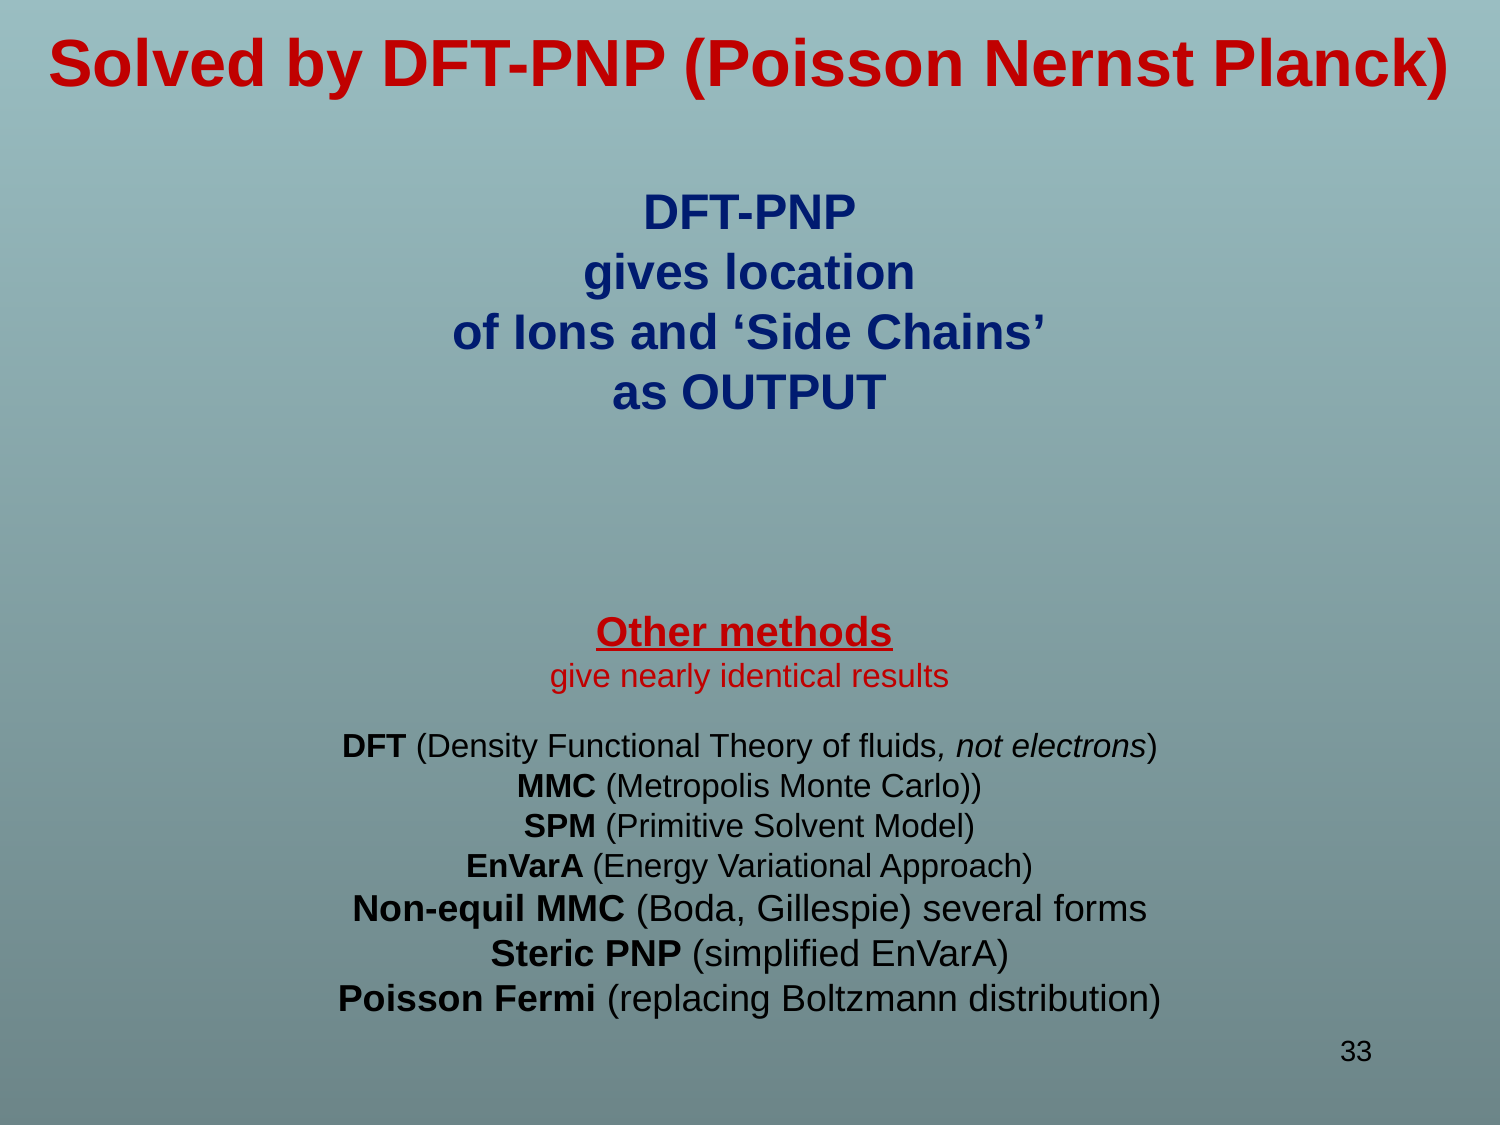

Solved by DFT-PNP (Poisson Nernst Planck)
DFT-PNP
gives location
of Ions and ‘Side Chains’
as OUTPUT

Other methods
give nearly identical results
DFT (Density Functional Theory of fluids, not electrons)
MMC (Metropolis Monte Carlo))
SPM (Primitive Solvent Model)
EnVarA (Energy Variational Approach)
Non-equil MMC (Boda, Gillespie) several forms
Steric PNP (simplified EnVarA)
Poisson Fermi (replacing Boltzmann distribution)
33